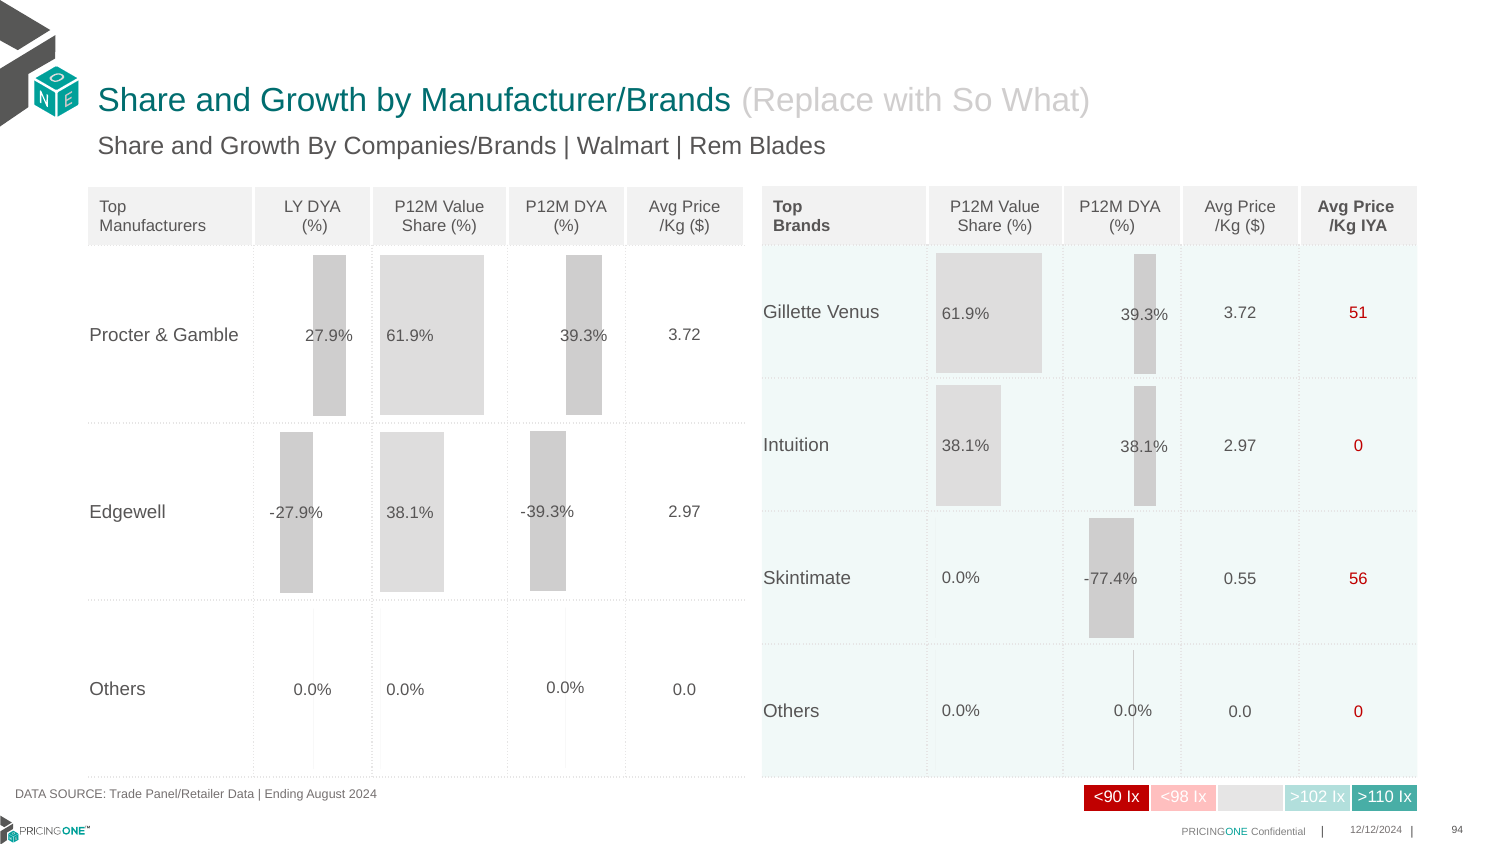

# Share and Growth by Manufacturer/Brands (Replace with So What)

Share and Growth By Companies/Brands | Walmart | Rem Blades
| Top Brands | P12M Value Share (%) | P12M DYA (%) | Avg Price /Kg ($) | Avg Price /Kg IYA |
| --- | --- | --- | --- | --- |
| Gillette Venus |  |  | 3.72 | 51 |
| Intuition |  |  | 2.97 | 0 |
| Skintimate |  |  | 0.55 | 56 |
| Others |  |  | 0.0 | 0 |
| Top Manufacturers | LY DYA (%) | P12M Value Share (%) | P12M DYA (%) | Avg Price /Kg ($) |
| --- | --- | --- | --- | --- |
| Procter & Gamble |  |  |  | 3.72 |
| Edgewell |  |  |  | 2.97 |
| Others |  |  |  | 0.0 |

### Chart

| Category | Share DYA P12M |
|---|---|
| None | 0.3927921175767689 |

### Chart

| Category | Value Share P12M |
|---|---|
| None | 0.6187019811959954 |

### Chart

| Category | Share DYA LY |
|---|---|
| None | 0.27927475098149945 |

### Chart

| Category | Value Share |
|---|---|
| None | 0.6187019811959954 |

### Chart

| Category | Share DYA |
|---|---|
| None | 0.3927921175767689 |
DATA SOURCE: Trade Panel/Retailer Data | Ending August 2024
| <90 Ix | <98 Ix |  | >102 Ix | >110 Ix |
| --- | --- | --- | --- | --- |

12/12/2024
94